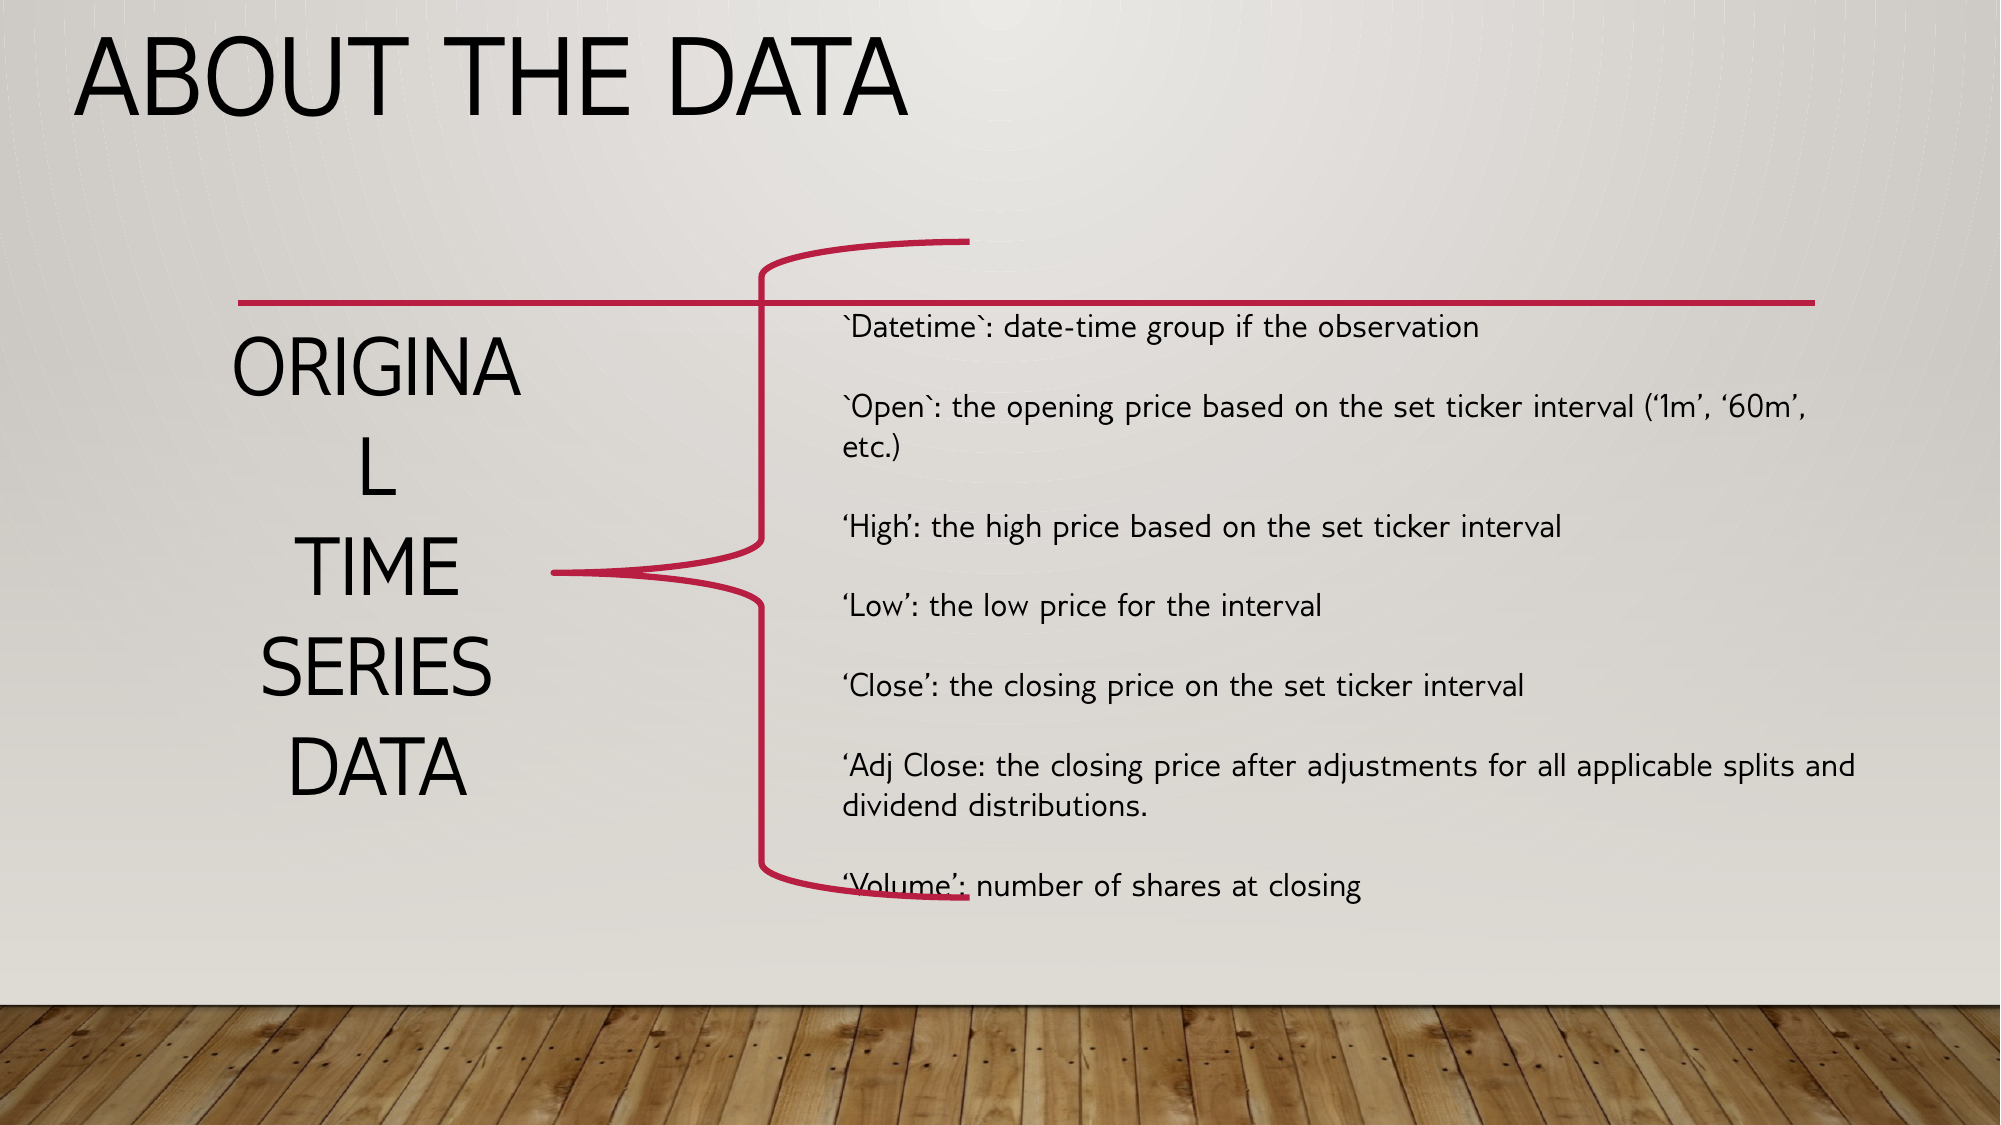

# ABOUT THE DATA

`Datetime`: date-time group if the observation

`Open`: the opening price based on the set ticker interval (‘1m’, ‘60m’, etc.)

‘High’: the high price based on the set ticker interval

‘Low’: the low price for the interval

‘Close’: the closing price on the set ticker interval

‘Adj Close: the closing price after adjustments for all applicable splits and dividend distributions.

‘Volume’: number of shares at closing

ORIGINAL
TIME SERIES DATA